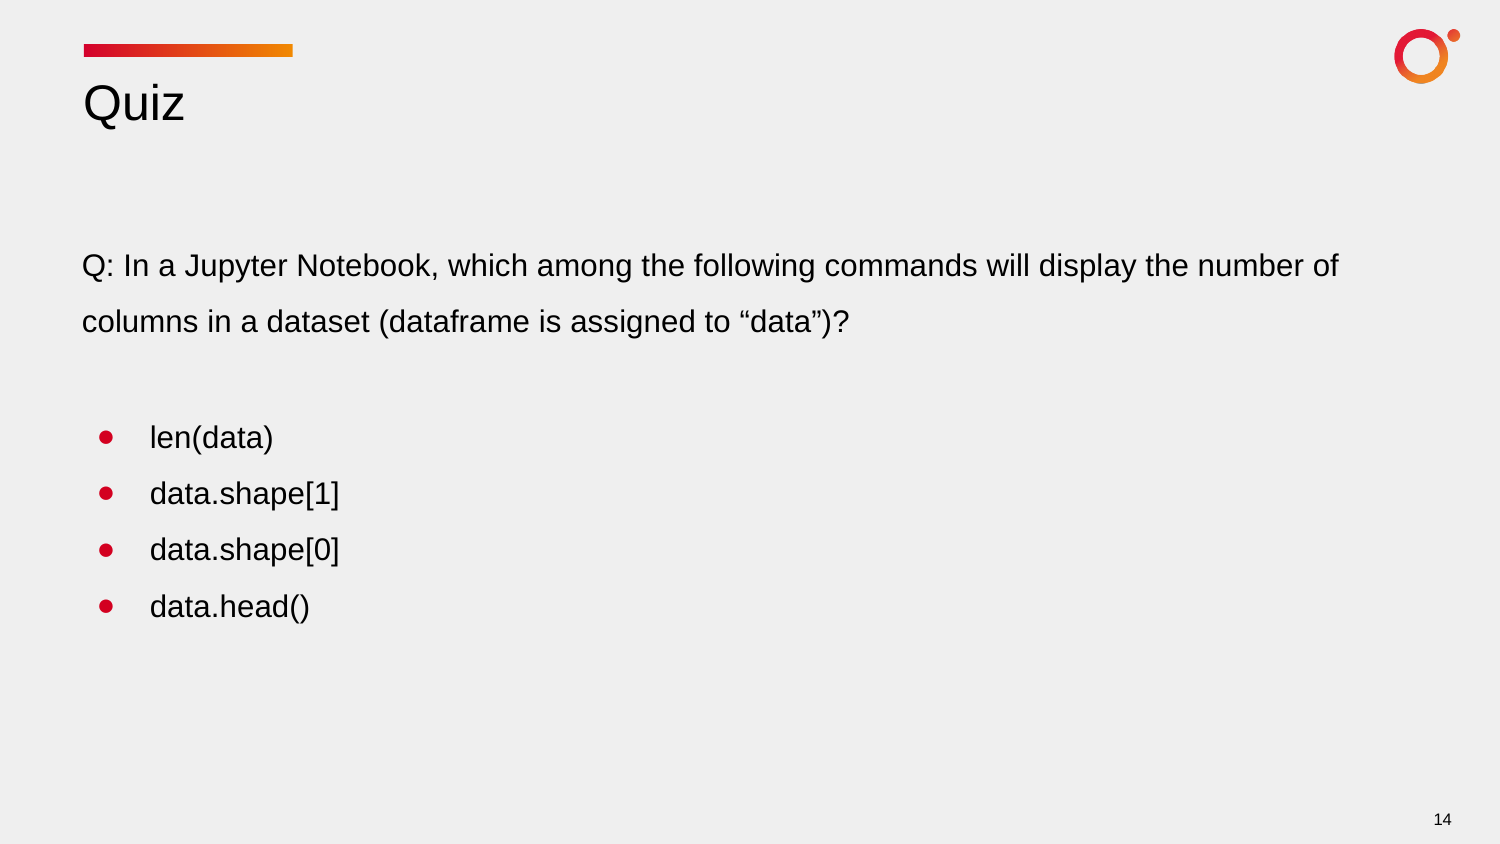

# Quiz
Q: In a Jupyter Notebook, which among the following commands will display the number of columns in a dataset (dataframe is assigned to “data”)?

len(data)
data.shape[1]
data.shape[0]
data.head()

14